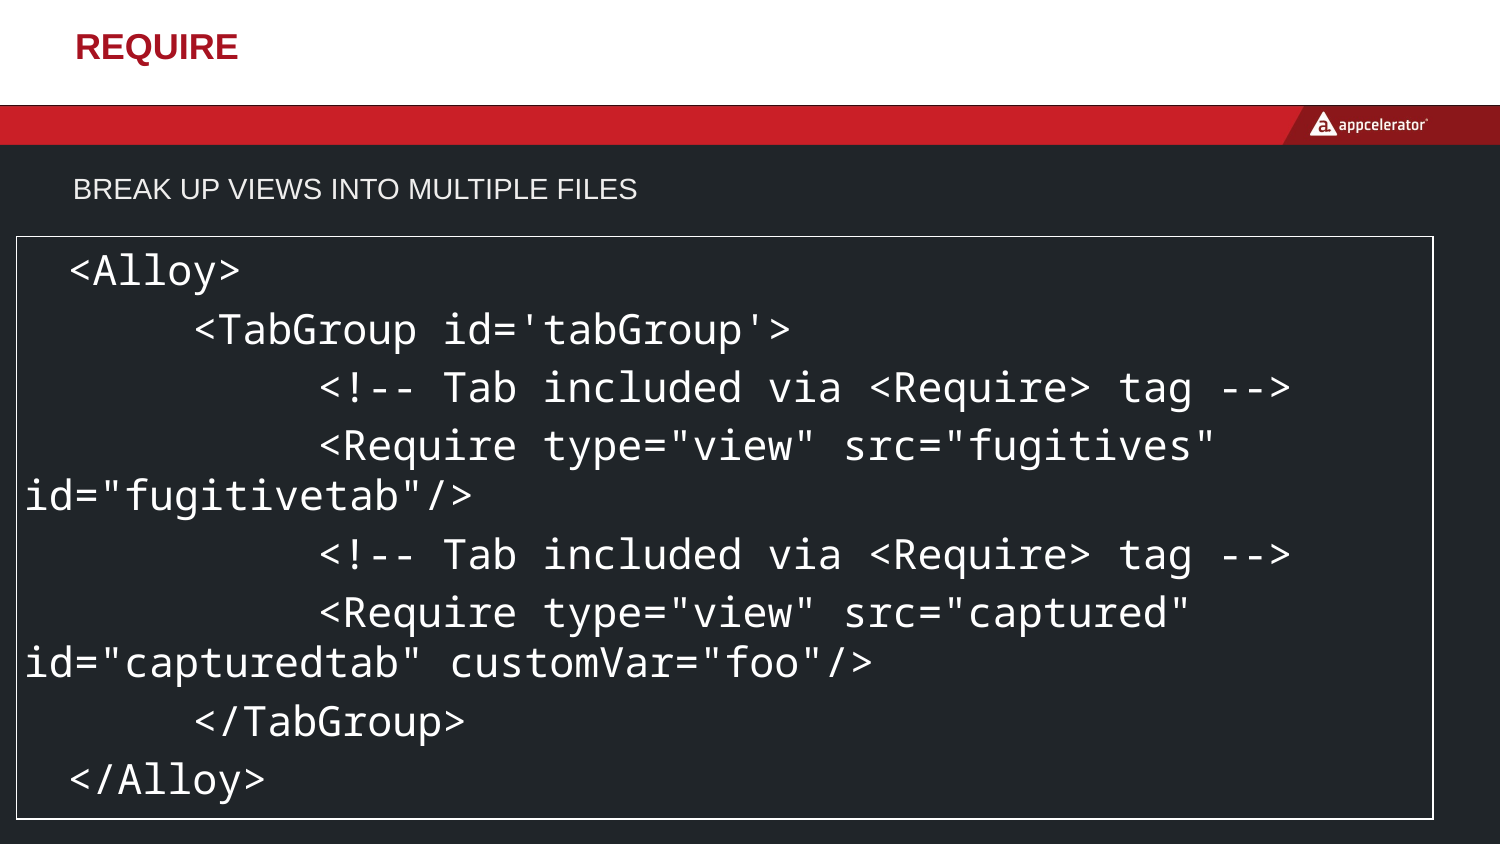

# Require

Break up views into multiple files

<Alloy>
     <TabGroup id='tabGroup'>
          <!-- Tab included via <Require> tag -->
          <Require type="view" src="fugitives" id="fugitivetab"/>
          <!-- Tab included via <Require> tag -->
          <Require type="view" src="captured" id="capturedtab" customVar="foo"/>
     </TabGroup>
</Alloy>